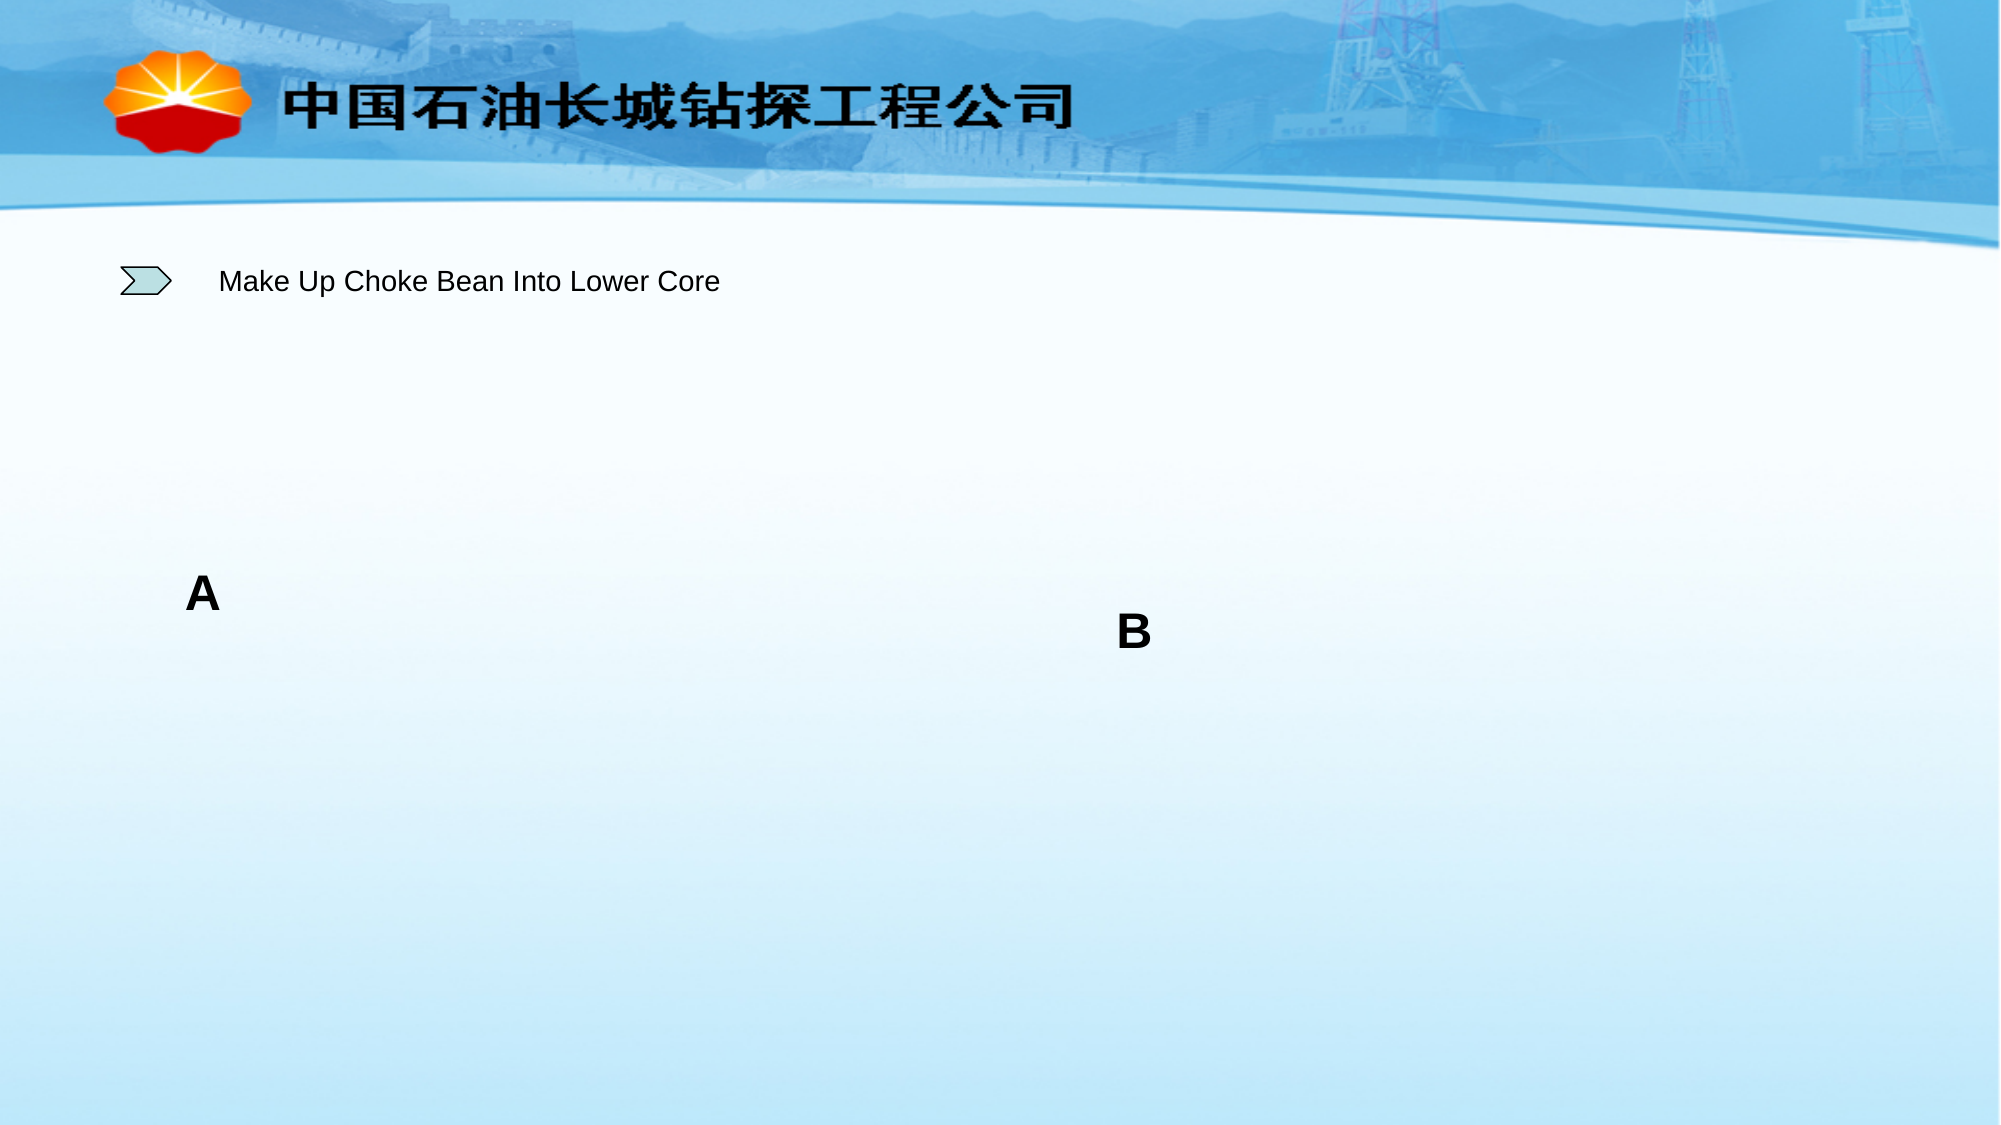

Make Up Choke Bean Into Lower Core

A
B